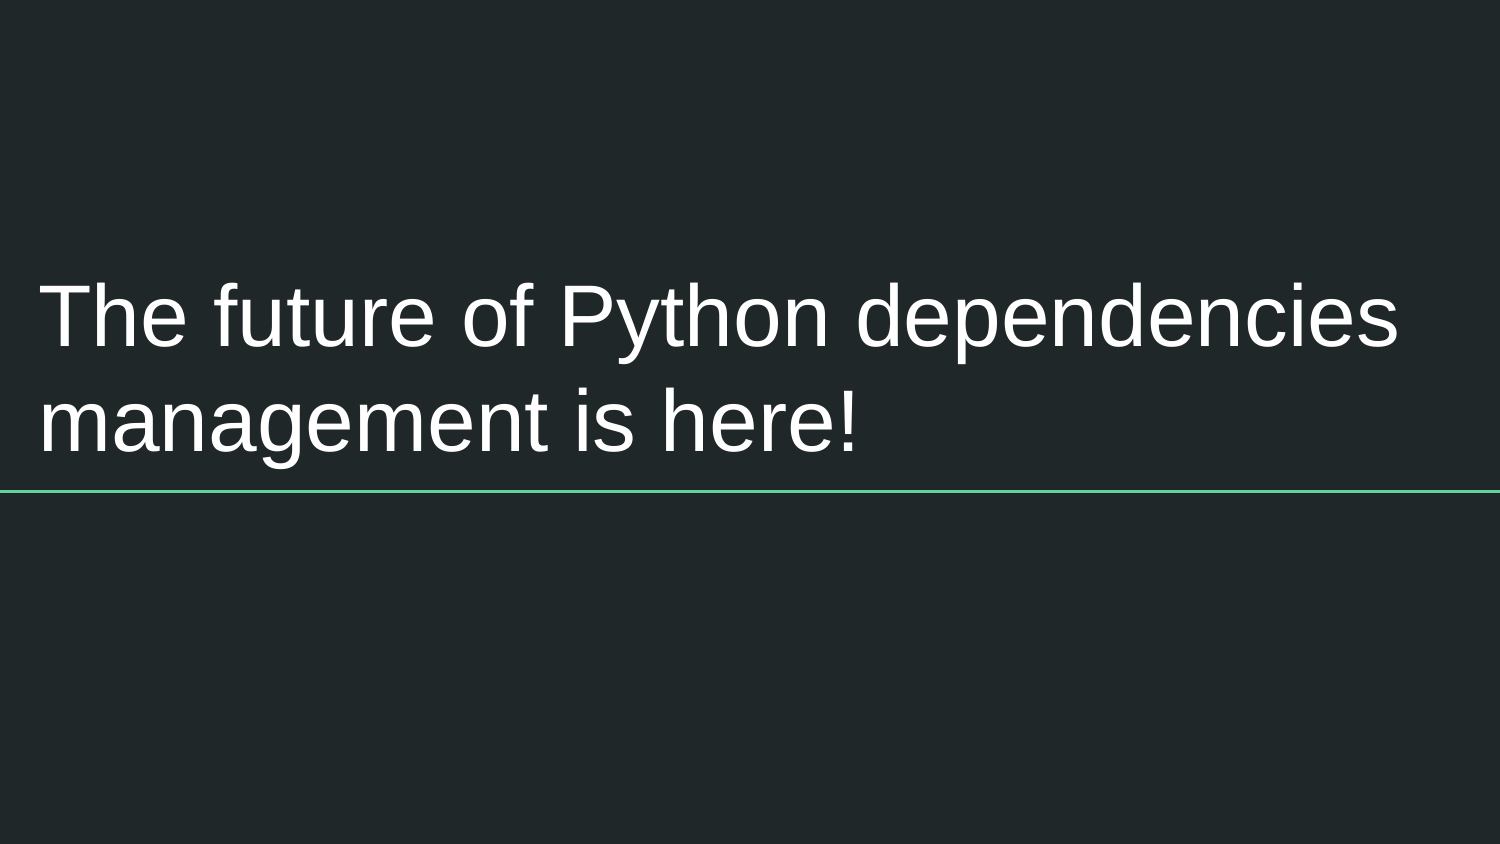

# The future of Python dependencies management is here!